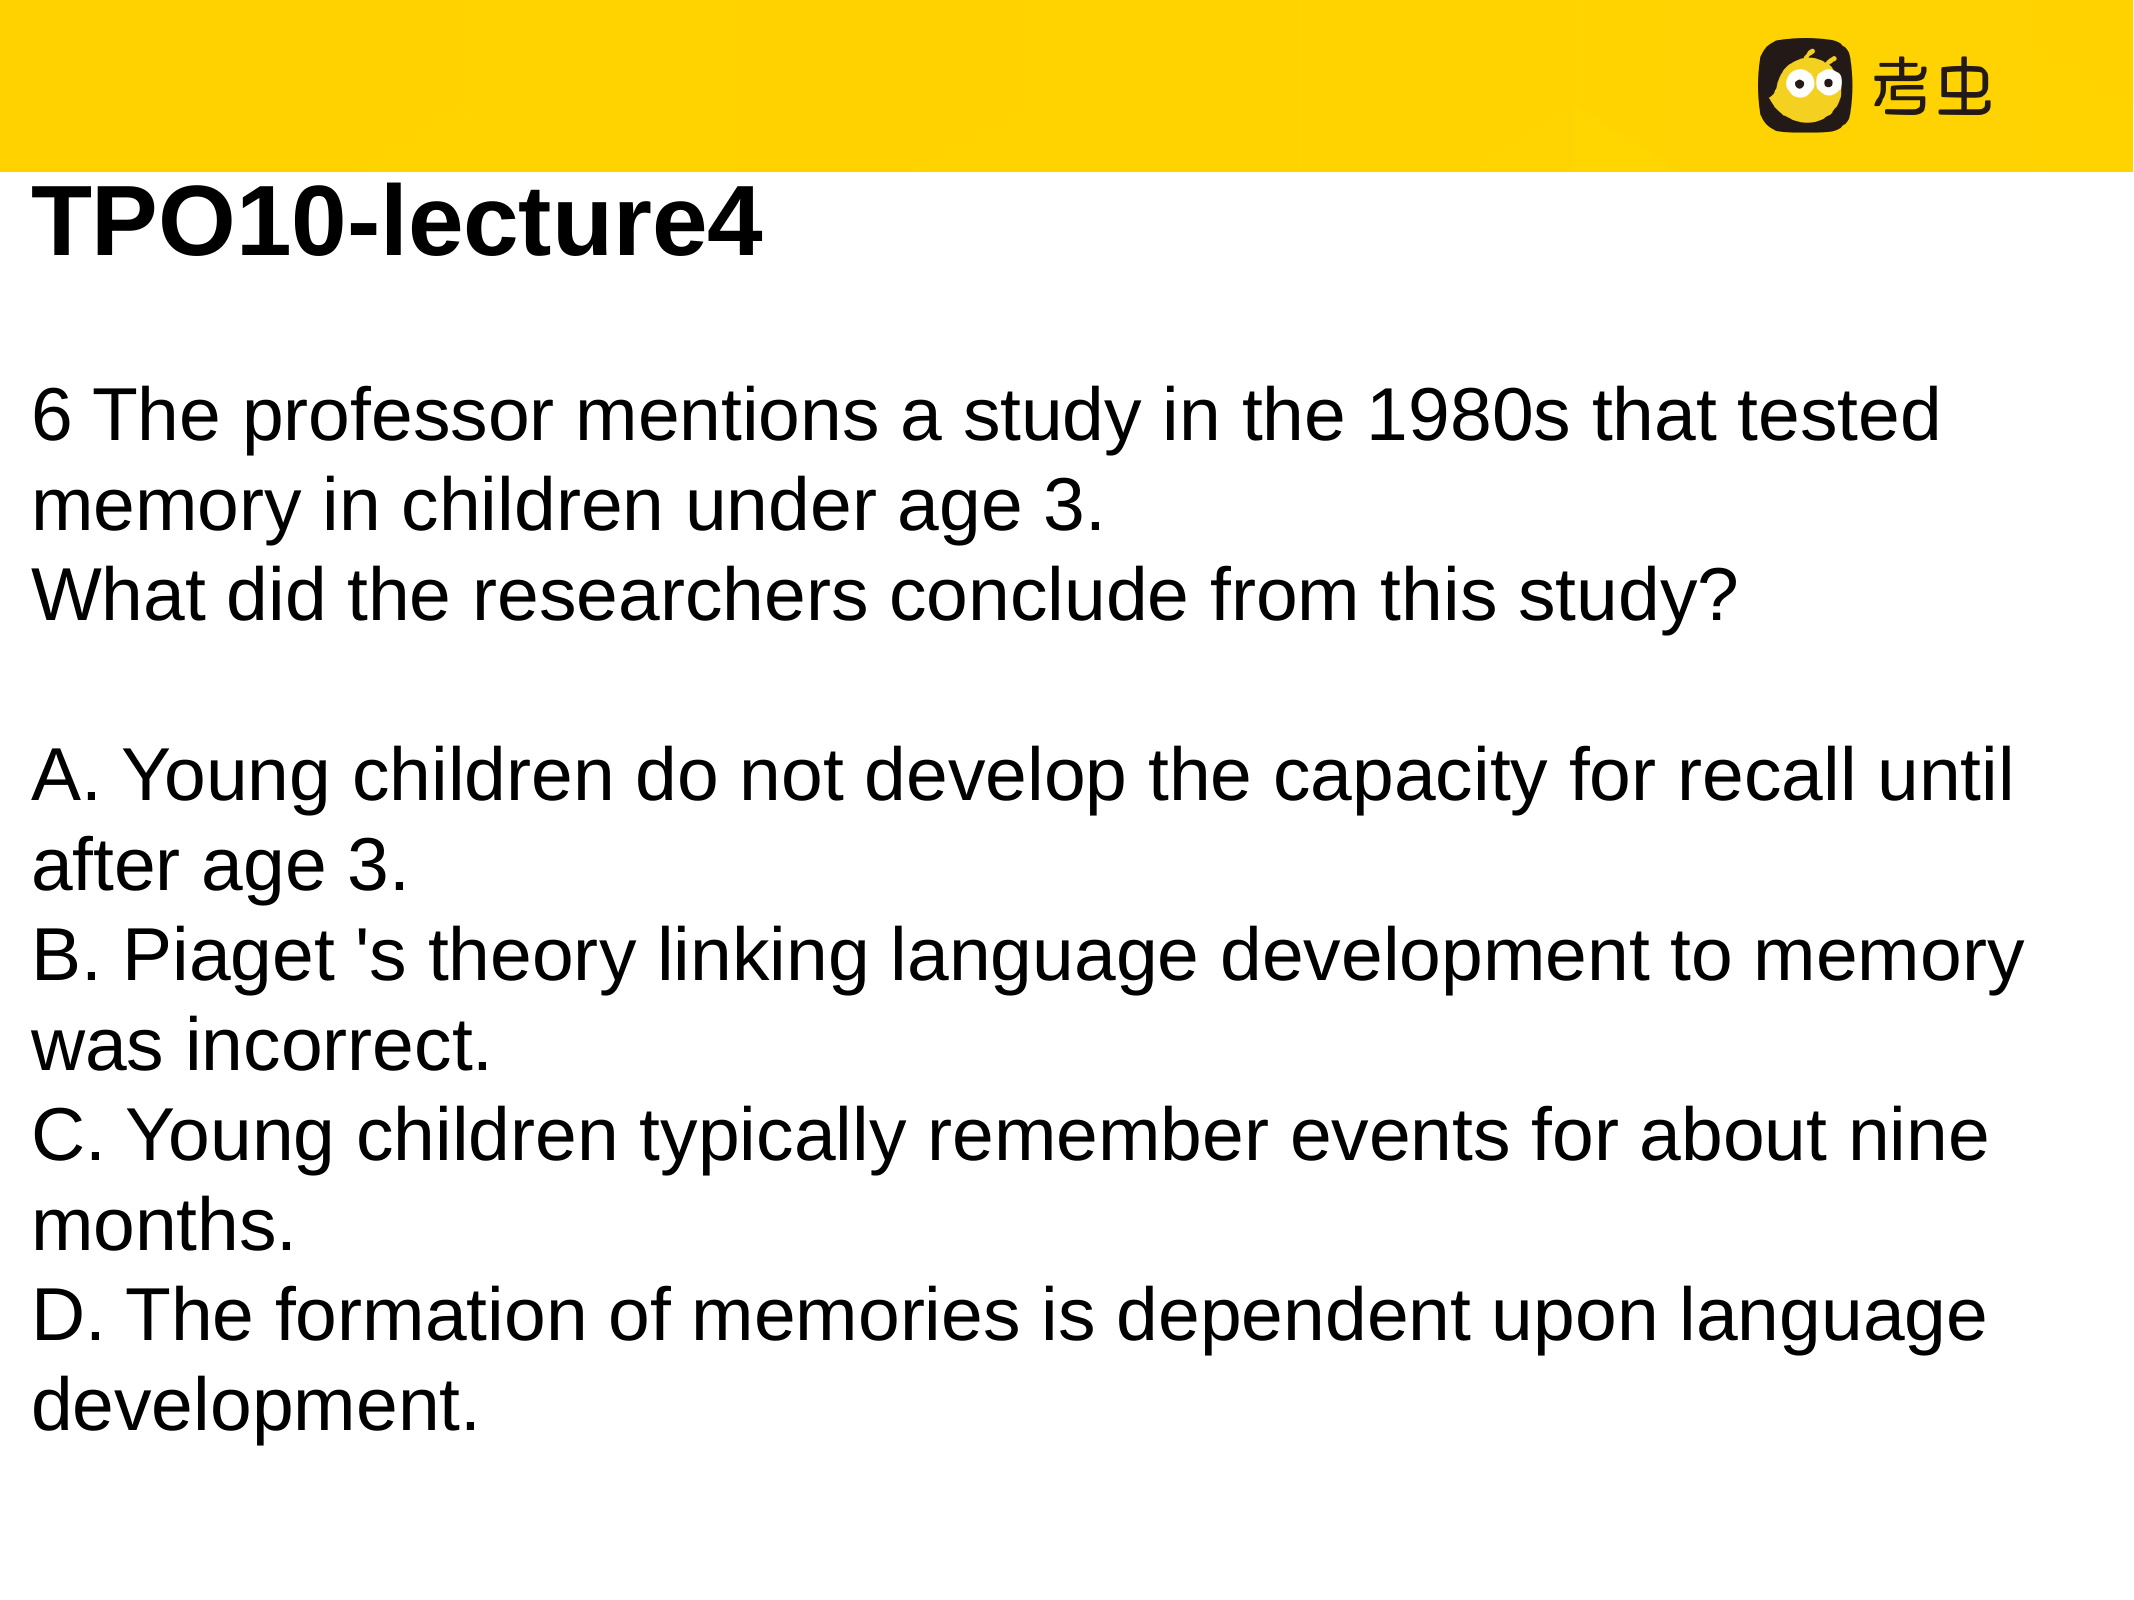

TPO10-lecture4

6 The professor mentions a study in the 1980s that tested memory in children under age 3.
What did the researchers conclude from this study?

A. Young children do not develop the capacity for recall until after age 3.
B. Piaget 's theory linking language development to memory was incorrect.
C. Young children typically remember events for about nine months.
D. The formation of memories is dependent upon language development.